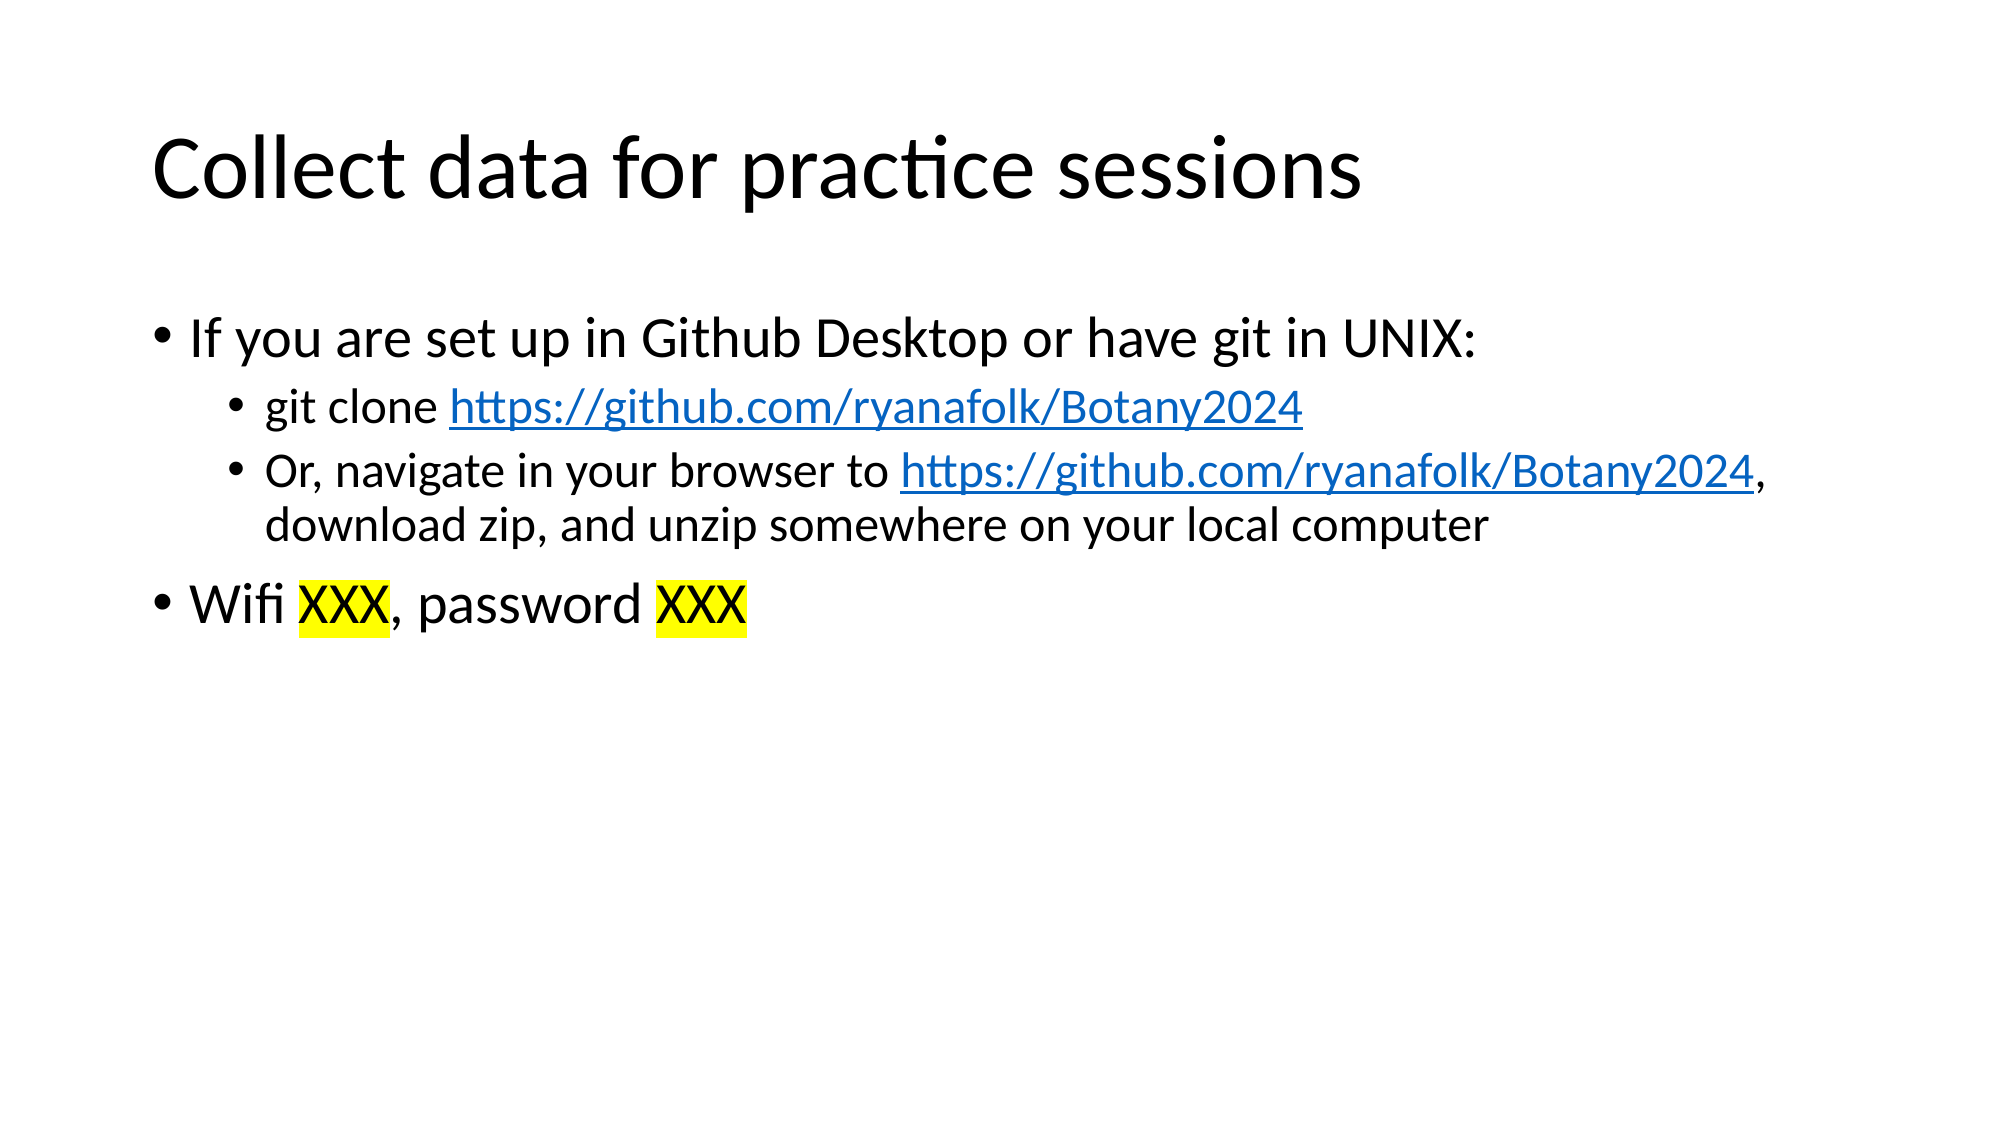

# Collect data for practice sessions
If you are set up in Github Desktop or have git in UNIX:
git clone https://github.com/ryanafolk/Botany2024
Or, navigate in your browser to https://github.com/ryanafolk/Botany2024, download zip, and unzip somewhere on your local computer
Wifi XXX, password XXX